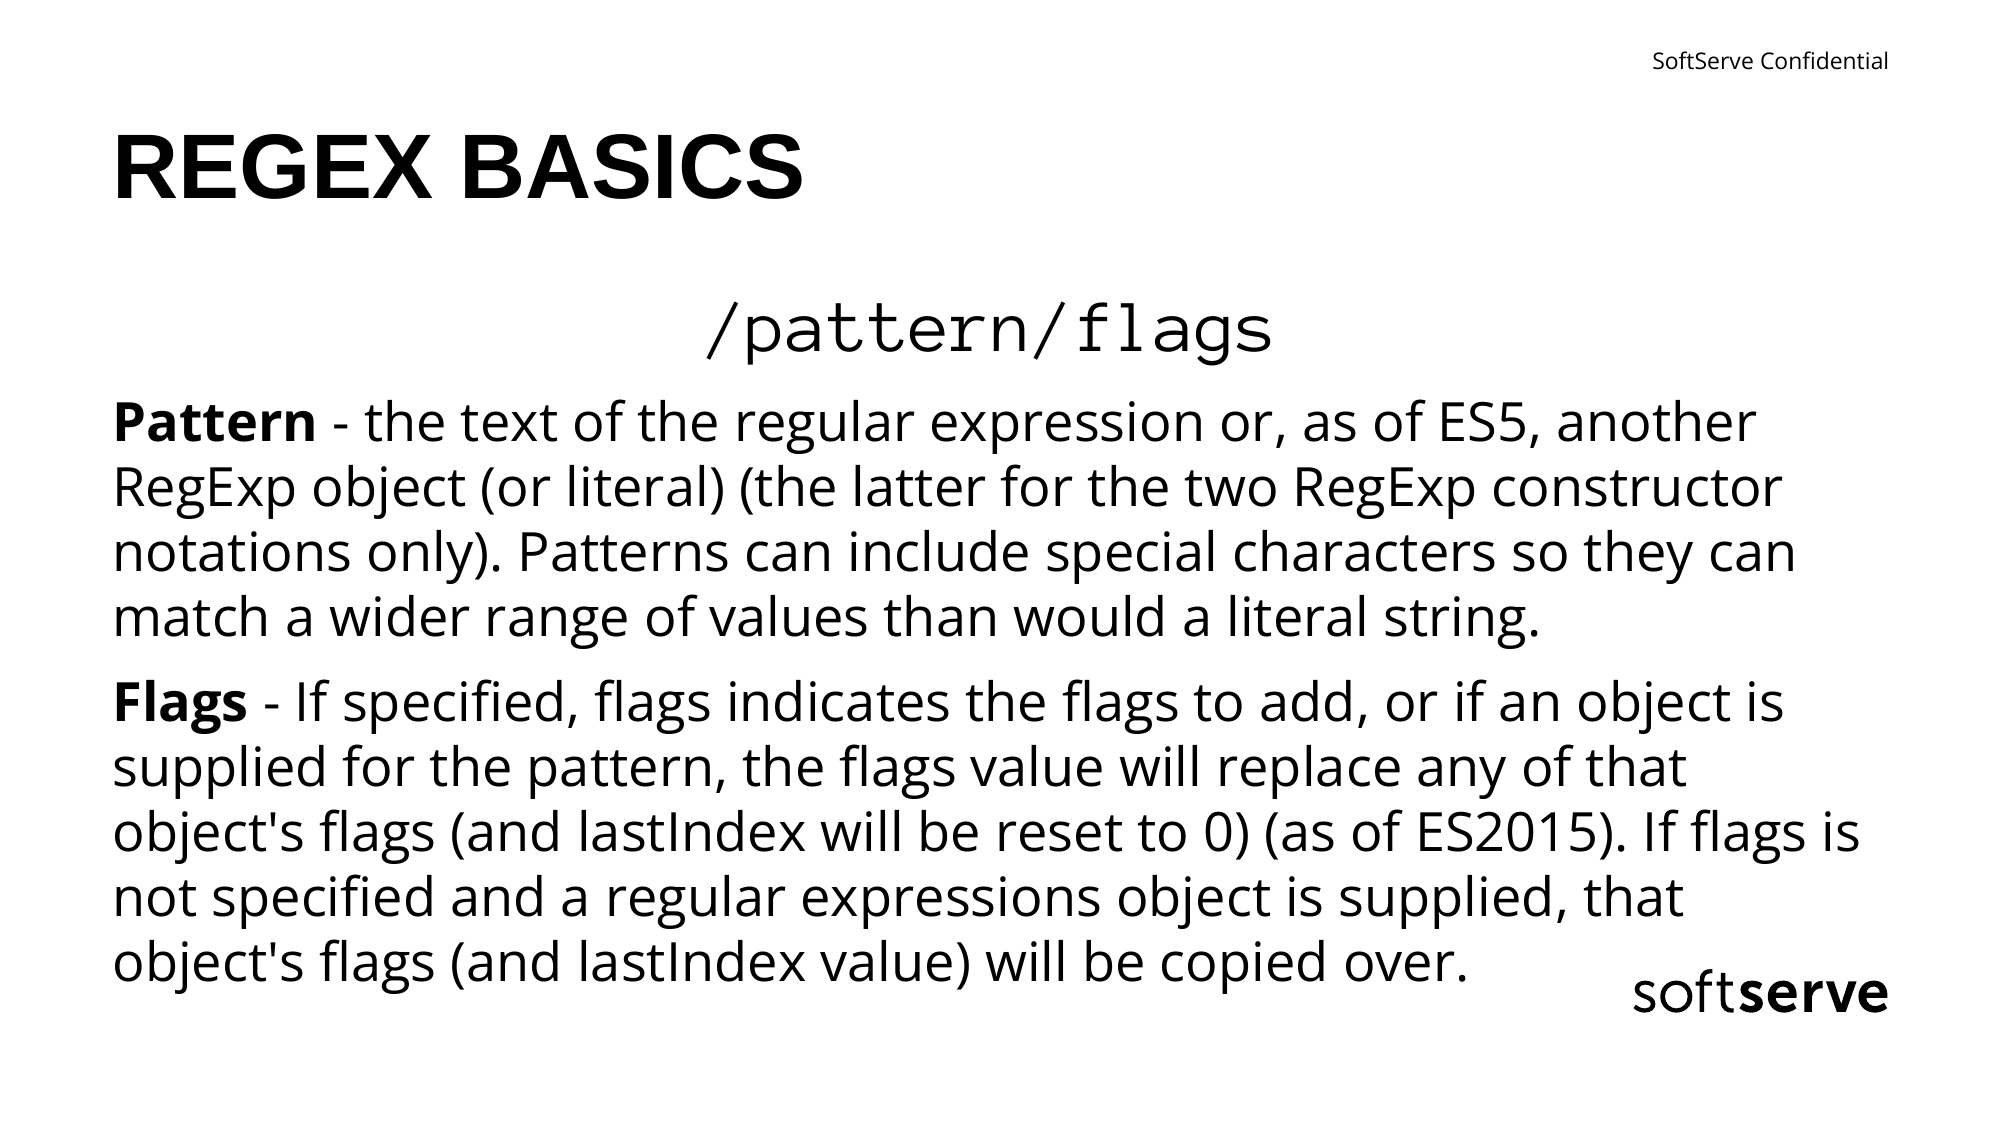

# REGEX BASICS
/pattern/flags
Pattern - the text of the regular expression or, as of ES5, another RegExp object (or literal) (the latter for the two RegExp constructor notations only). Patterns can include special characters so they can match a wider range of values than would a literal string.
Flags - If specified, flags indicates the flags to add, or if an object is supplied for the pattern, the flags value will replace any of that object's flags (and lastIndex will be reset to 0) (as of ES2015). If flags is not specified and a regular expressions object is supplied, that object's flags (and lastIndex value) will be copied over.